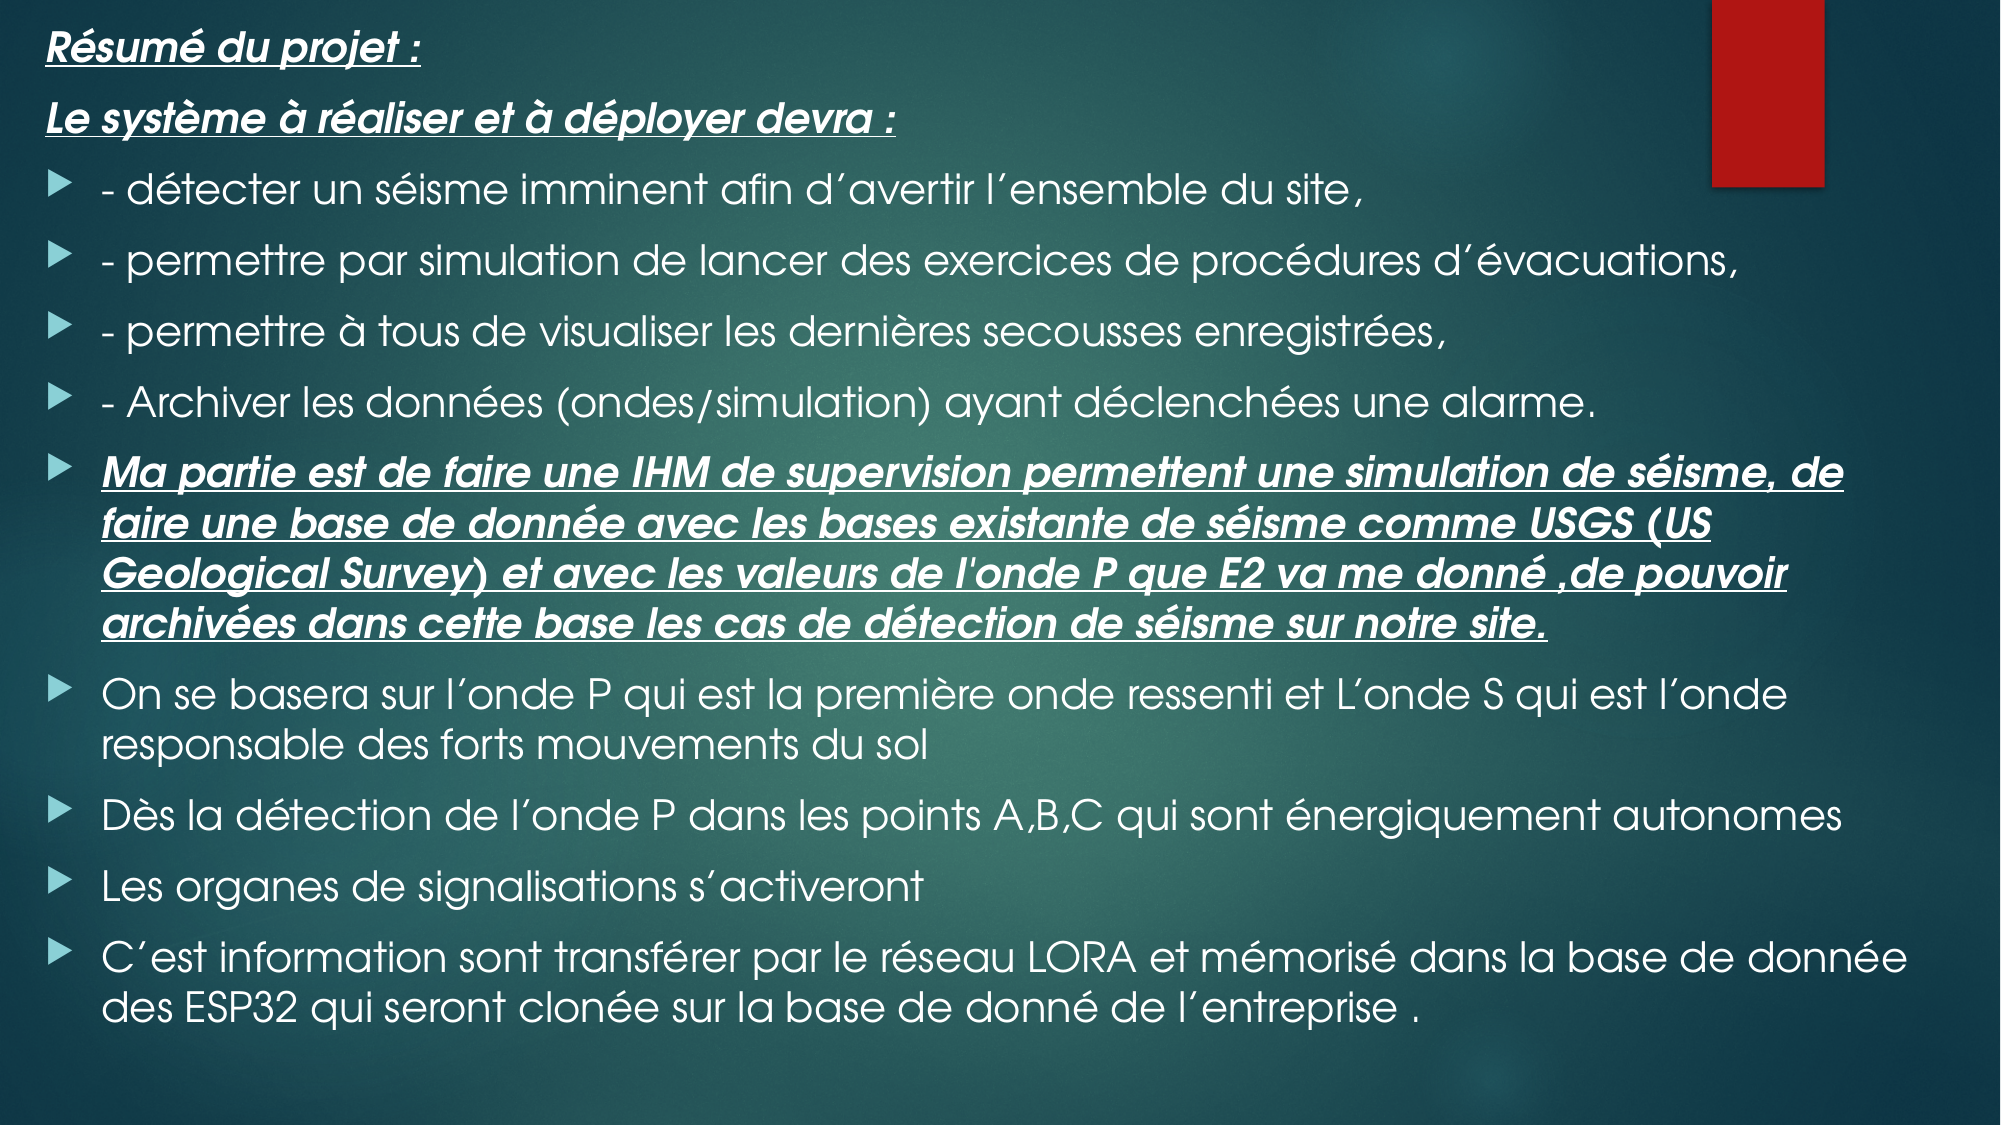

Résumé du projet :
Le système à réaliser et à déployer devra :
- détecter un séisme imminent afin d’avertir l’ensemble du site,
- permettre par simulation de lancer des exercices de procédures d’évacuations,
- permettre à tous de visualiser les dernières secousses enregistrées,
- Archiver les données (ondes/simulation) ayant déclenchées une alarme.
Ma partie est de faire une IHM de supervision permettent une simulation de séisme, de faire une base de donnée avec les bases existante de séisme comme USGS (US Geological Survey) et avec les valeurs de l'onde P que E2 va me donné ,de pouvoir archivées dans cette base les cas de détection de séisme sur notre site.
On se basera sur l’onde P qui est la première onde ressenti et L’onde S qui est l’onde responsable des forts mouvements du sol
Dès la détection de l’onde P dans les points A,B,C qui sont énergiquement autonomes
Les organes de signalisations s’activeront
C’est information sont transférer par le réseau LORA et mémorisé dans la base de donnée des ESP32 qui seront clonée sur la base de donné de l’entreprise .